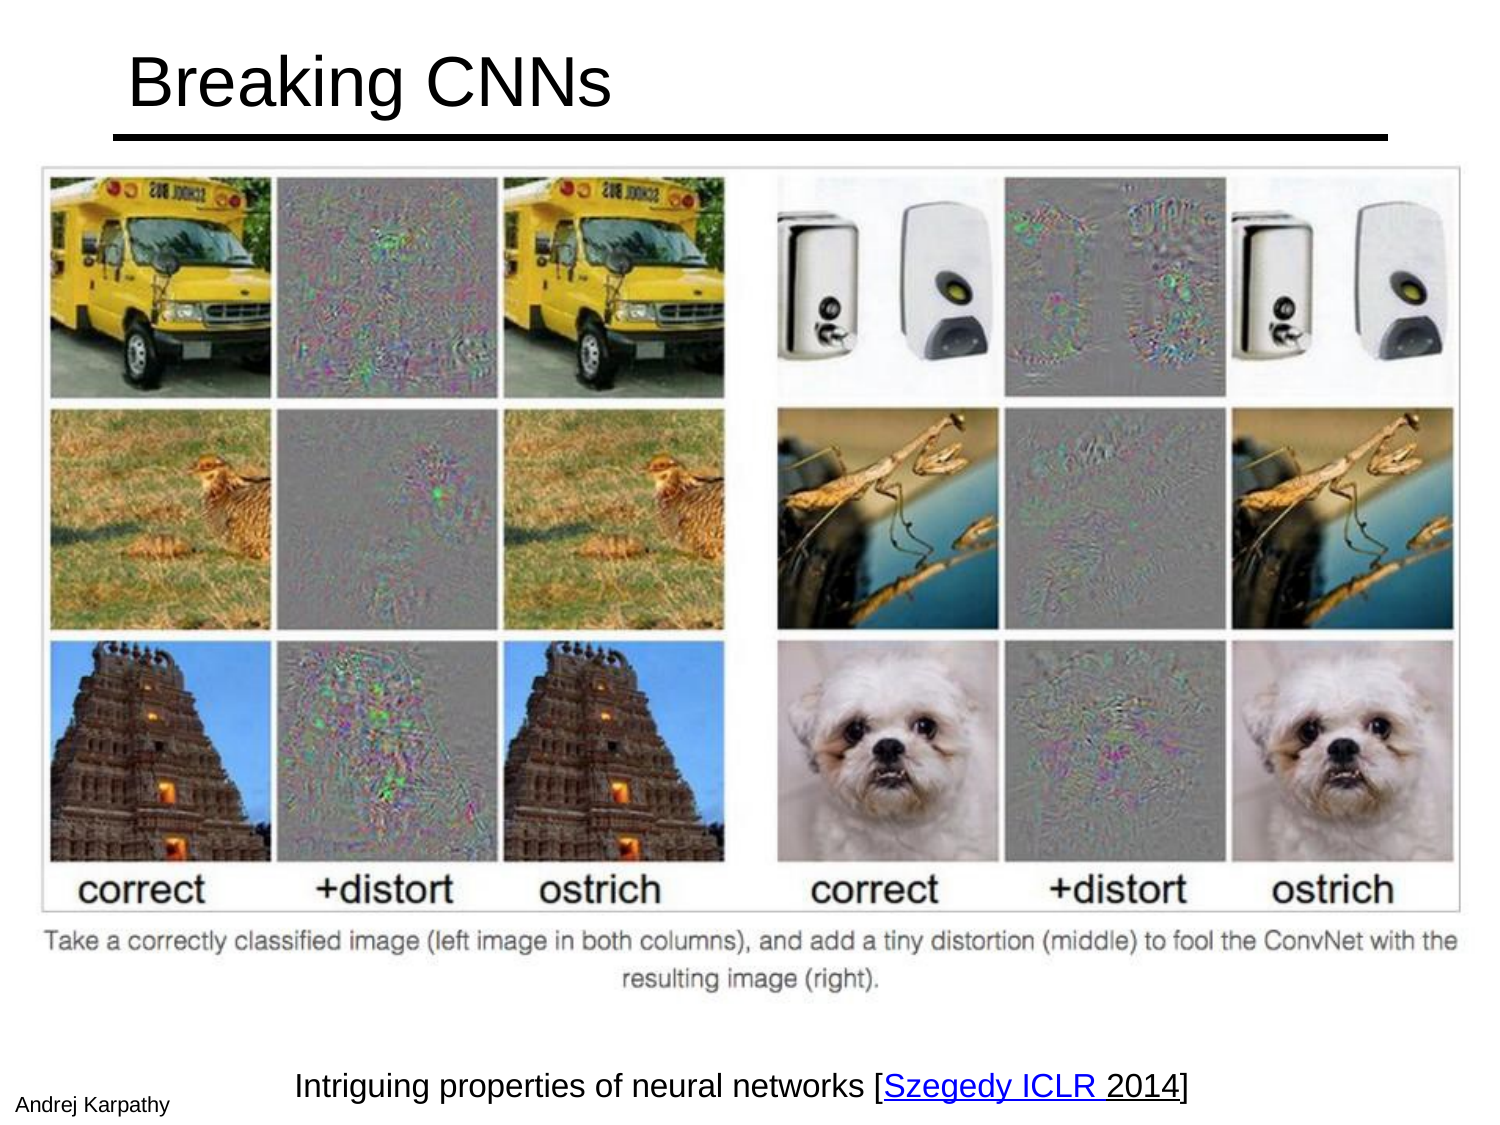

# Breaking CNNs

Intriguing properties of neural networks [Szegedy ICLR 2014]
Andrej Karpathy